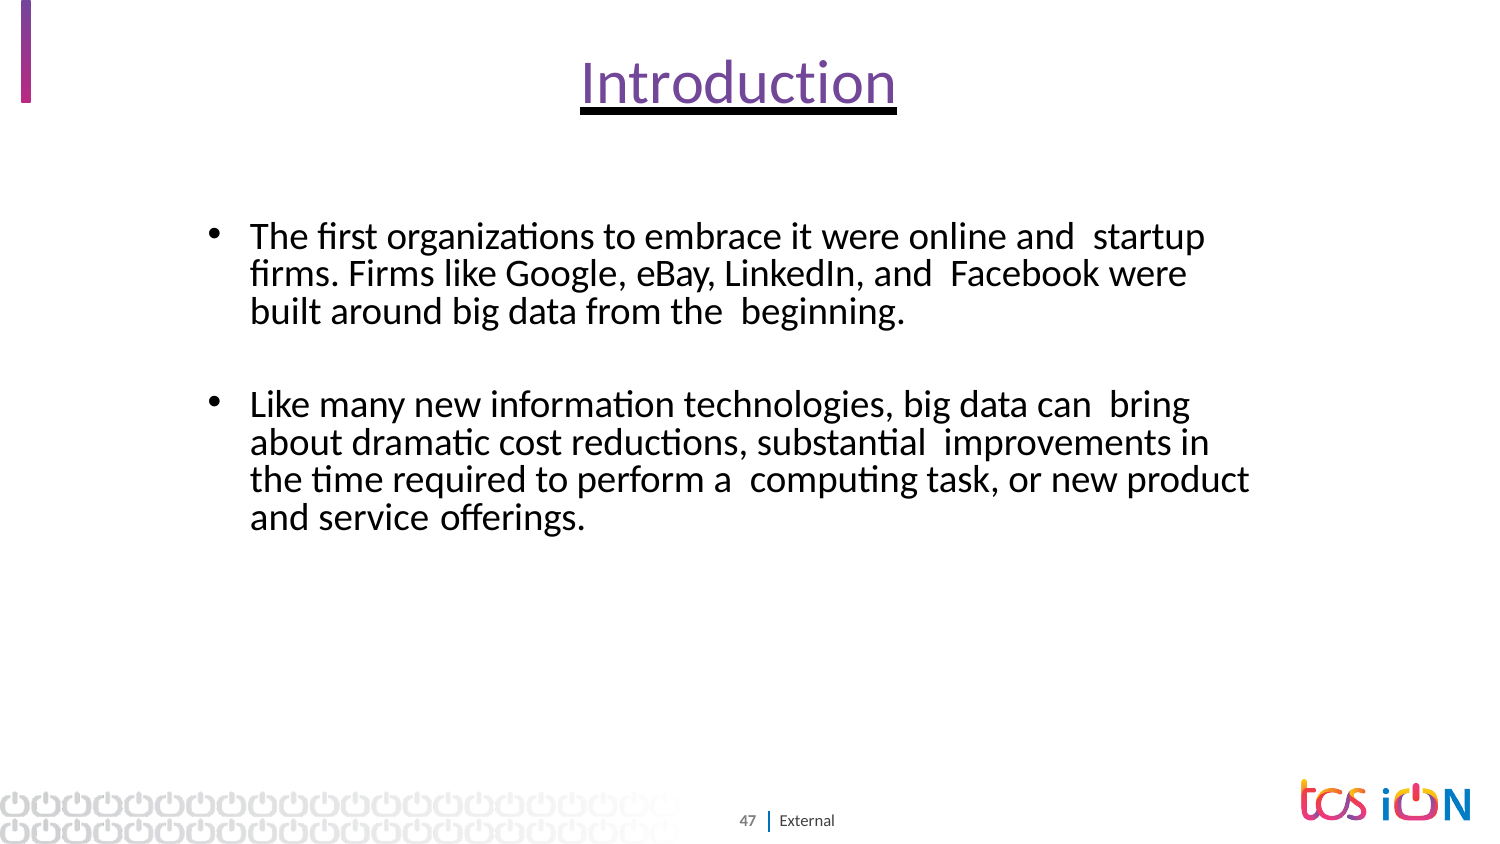

# Introduction

The first organizations to embrace it were online and  startup firms. Firms like Google, eBay, LinkedIn, and  Facebook were built around big data from the  beginning.

Like many new information technologies, big data can  bring about dramatic cost reductions, substantial  improvements in the time required to perform a  computing task, or new product and service offerings.